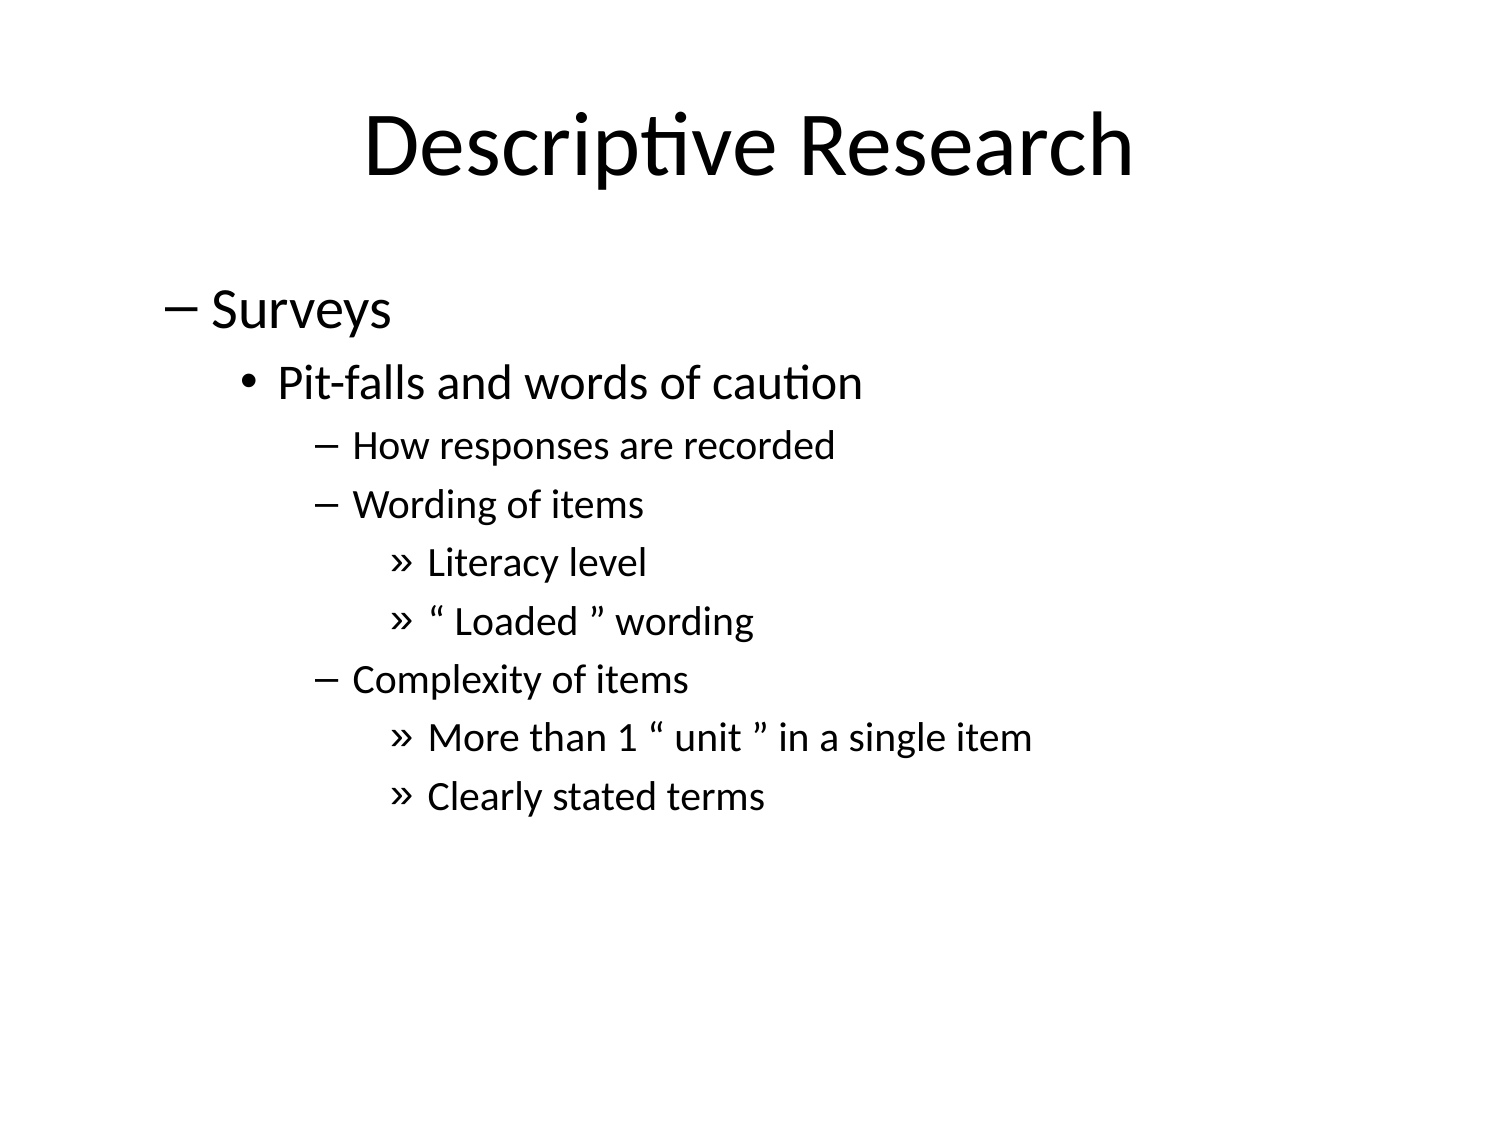

# Descriptive Research
Surveys
Pit-falls and words of caution
How responses are recorded
Wording of items
Literacy level
“ Loaded ” wording
Complexity of items
More than 1 “ unit ” in a single item
Clearly stated terms